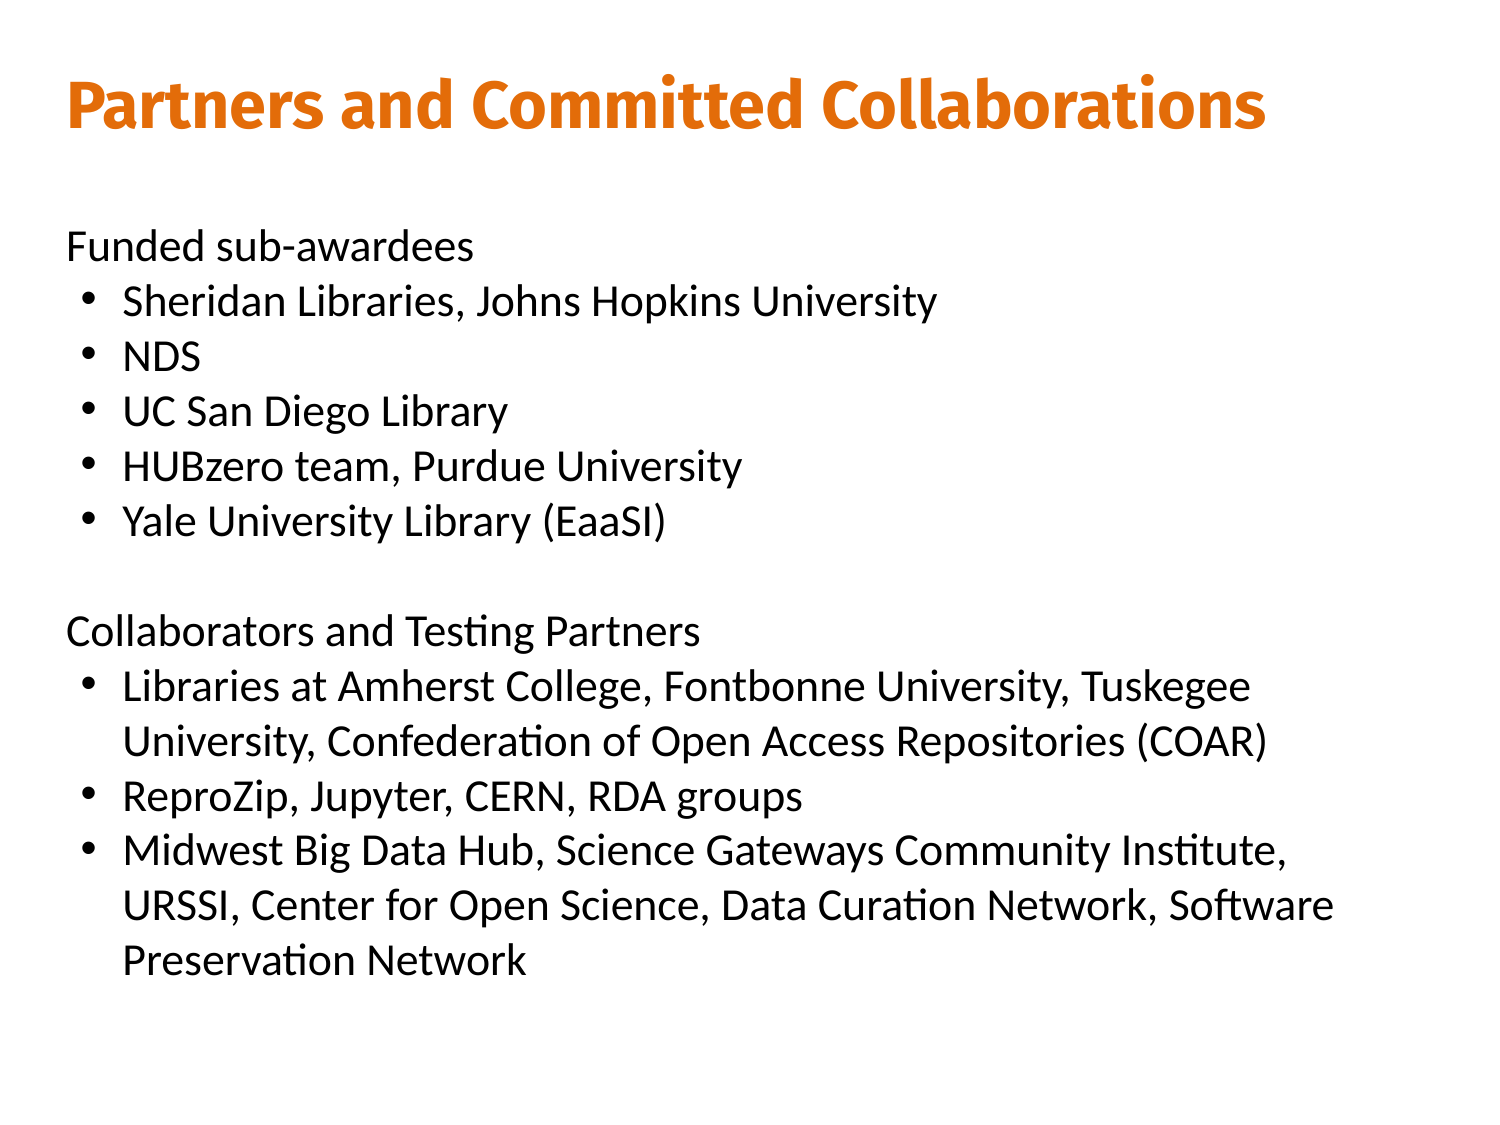

# Partners and Committed Collaborations
Funded sub-awardees
Sheridan Libraries, Johns Hopkins University
NDS
UC San Diego Library
HUBzero team, Purdue University
Yale University Library (EaaSI)

Collaborators and Testing Partners
Libraries at Amherst College, Fontbonne University, Tuskegee University, Confederation of Open Access Repositories (COAR)
ReproZip, Jupyter, CERN, RDA groups
Midwest Big Data Hub, Science Gateways Community Institute, URSSI, Center for Open Science, Data Curation Network, Software Preservation Network